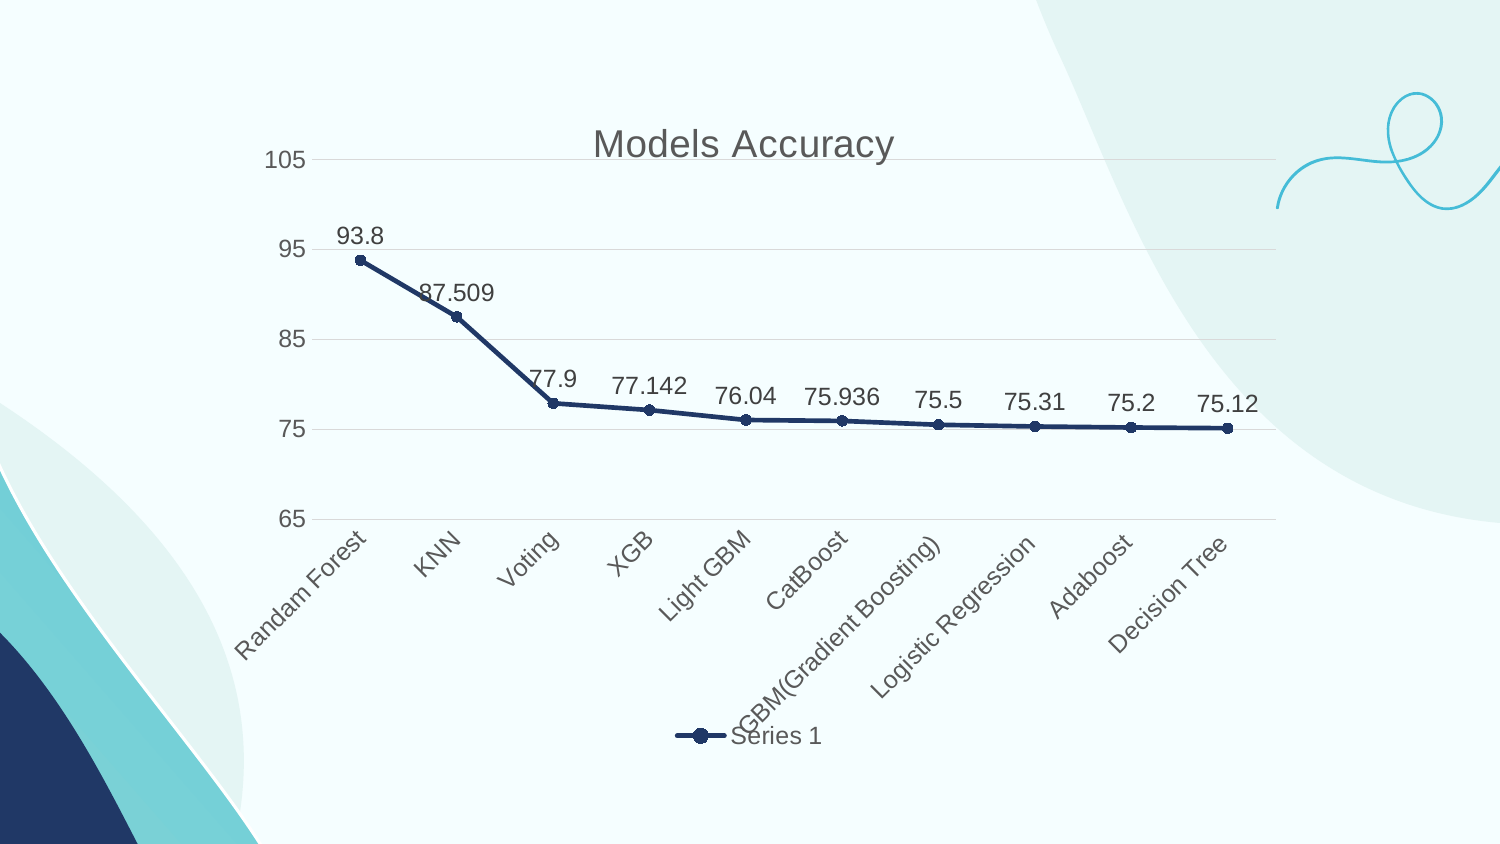

### Chart: Models Accuracy

| Category | Series 1 |
|---|---|
| Randam Forest | 93.8 |
| KNN | 87.509 |
| Voting | 77.9 |
| XGB | 77.142 |
| Light GBM | 76.04 |
| CatBoost | 75.936 |
| GBM(Gradient Boosting)  | 75.5 |
| Logistic Regression  | 75.31 |
| Adaboost  | 75.2 |
| Decision Tree  | 75.12 |